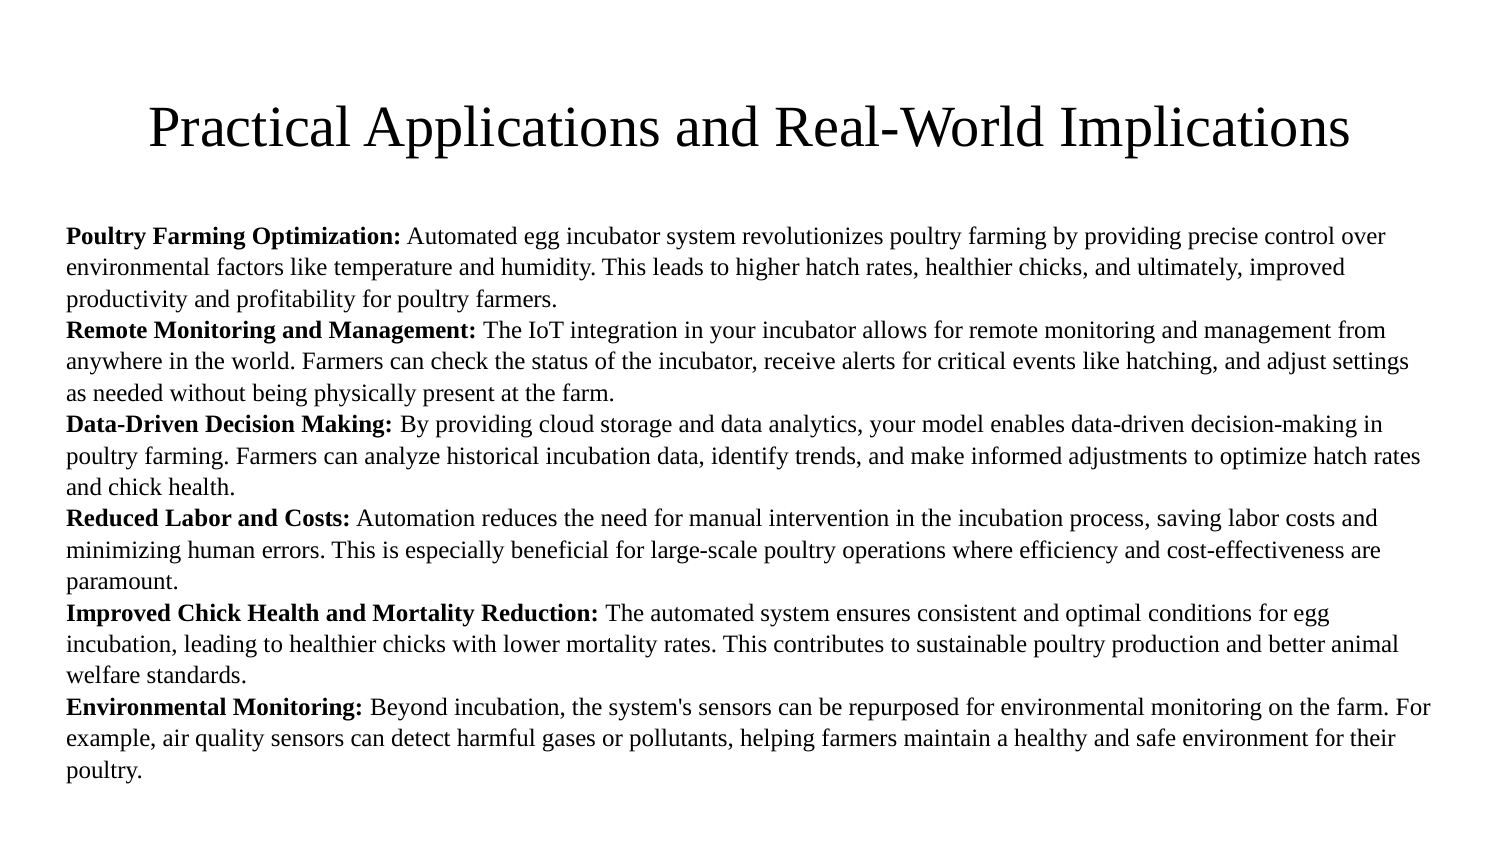

# Practical Applications and Real-World Implications
Poultry Farming Optimization: Automated egg incubator system revolutionizes poultry farming by providing precise control over environmental factors like temperature and humidity. This leads to higher hatch rates, healthier chicks, and ultimately, improved productivity and profitability for poultry farmers.
Remote Monitoring and Management: The IoT integration in your incubator allows for remote monitoring and management from anywhere in the world. Farmers can check the status of the incubator, receive alerts for critical events like hatching, and adjust settings as needed without being physically present at the farm.
Data-Driven Decision Making: By providing cloud storage and data analytics, your model enables data-driven decision-making in poultry farming. Farmers can analyze historical incubation data, identify trends, and make informed adjustments to optimize hatch rates and chick health.
Reduced Labor and Costs: Automation reduces the need for manual intervention in the incubation process, saving labor costs and minimizing human errors. This is especially beneficial for large-scale poultry operations where efficiency and cost-effectiveness are paramount.
Improved Chick Health and Mortality Reduction: The automated system ensures consistent and optimal conditions for egg incubation, leading to healthier chicks with lower mortality rates. This contributes to sustainable poultry production and better animal welfare standards.
Environmental Monitoring: Beyond incubation, the system's sensors can be repurposed for environmental monitoring on the farm. For example, air quality sensors can detect harmful gases or pollutants, helping farmers maintain a healthy and safe environment for their poultry.